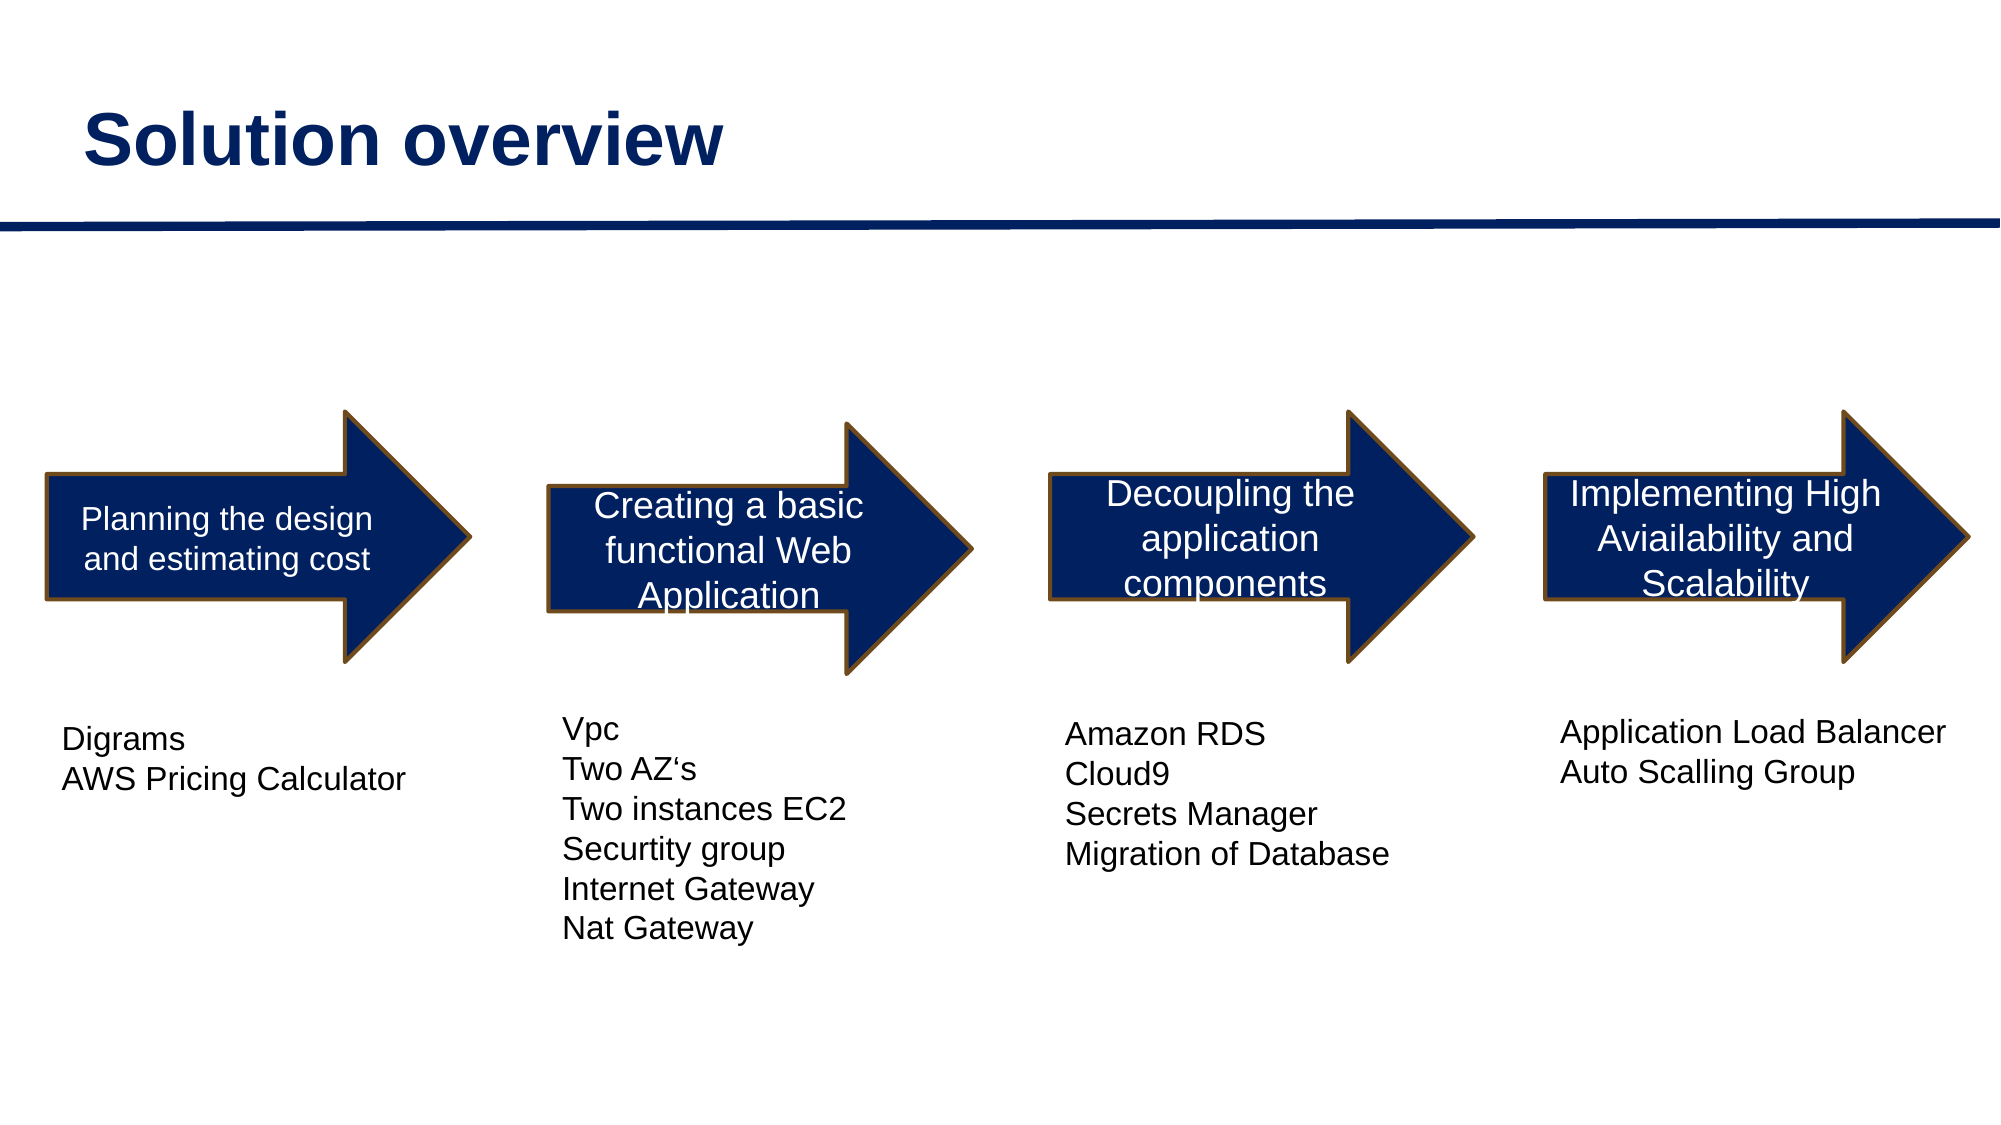

# Solution overview

Planning the design and estimating cost
Implementing High Aviailability and Scalability
Decoupling the application components
Creating a basic functional Web Application

Vpc
Two AZ‘s
Two instances EC2 Securtity group
Internet Gateway
Nat Gateway
Application Load Balancer
Auto Scalling Group
Amazon RDS
Cloud9
Secrets Manager
Migration of Database
Digrams
AWS Pricing Calculator